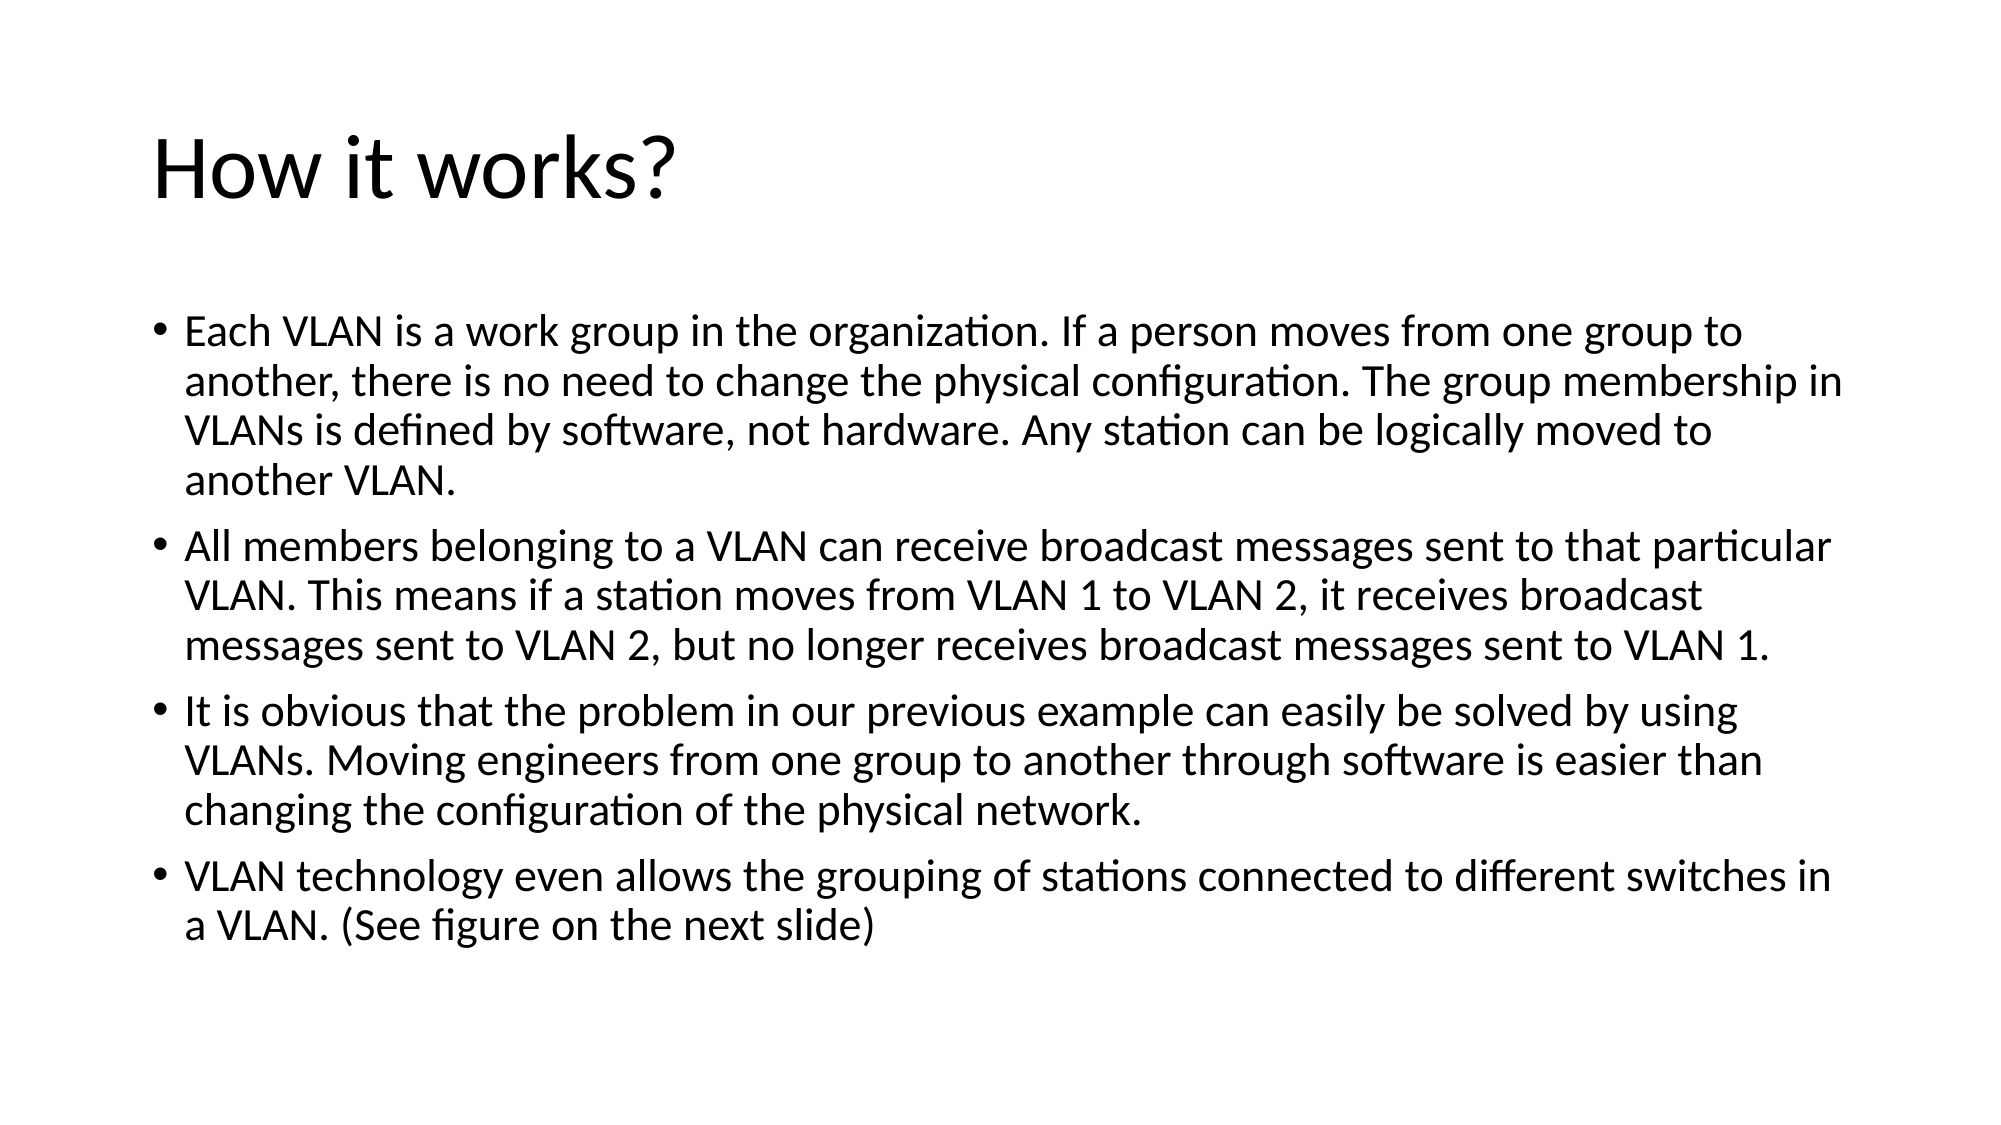

# How it works?
Each VLAN is a work group in the organization. If a person moves from one group to another, there is no need to change the physical configuration. The group membership in VLANs is defined by software, not hardware. Any station can be logically moved to another VLAN.
All members belonging to a VLAN can receive broadcast messages sent to that particular VLAN. This means if a station moves from VLAN 1 to VLAN 2, it receives broadcast messages sent to VLAN 2, but no longer receives broadcast messages sent to VLAN 1.
It is obvious that the problem in our previous example can easily be solved by using VLANs. Moving engineers from one group to another through software is easier than changing the configuration of the physical network.
VLAN technology even allows the grouping of stations connected to different switches in a VLAN. (See figure on the next slide)